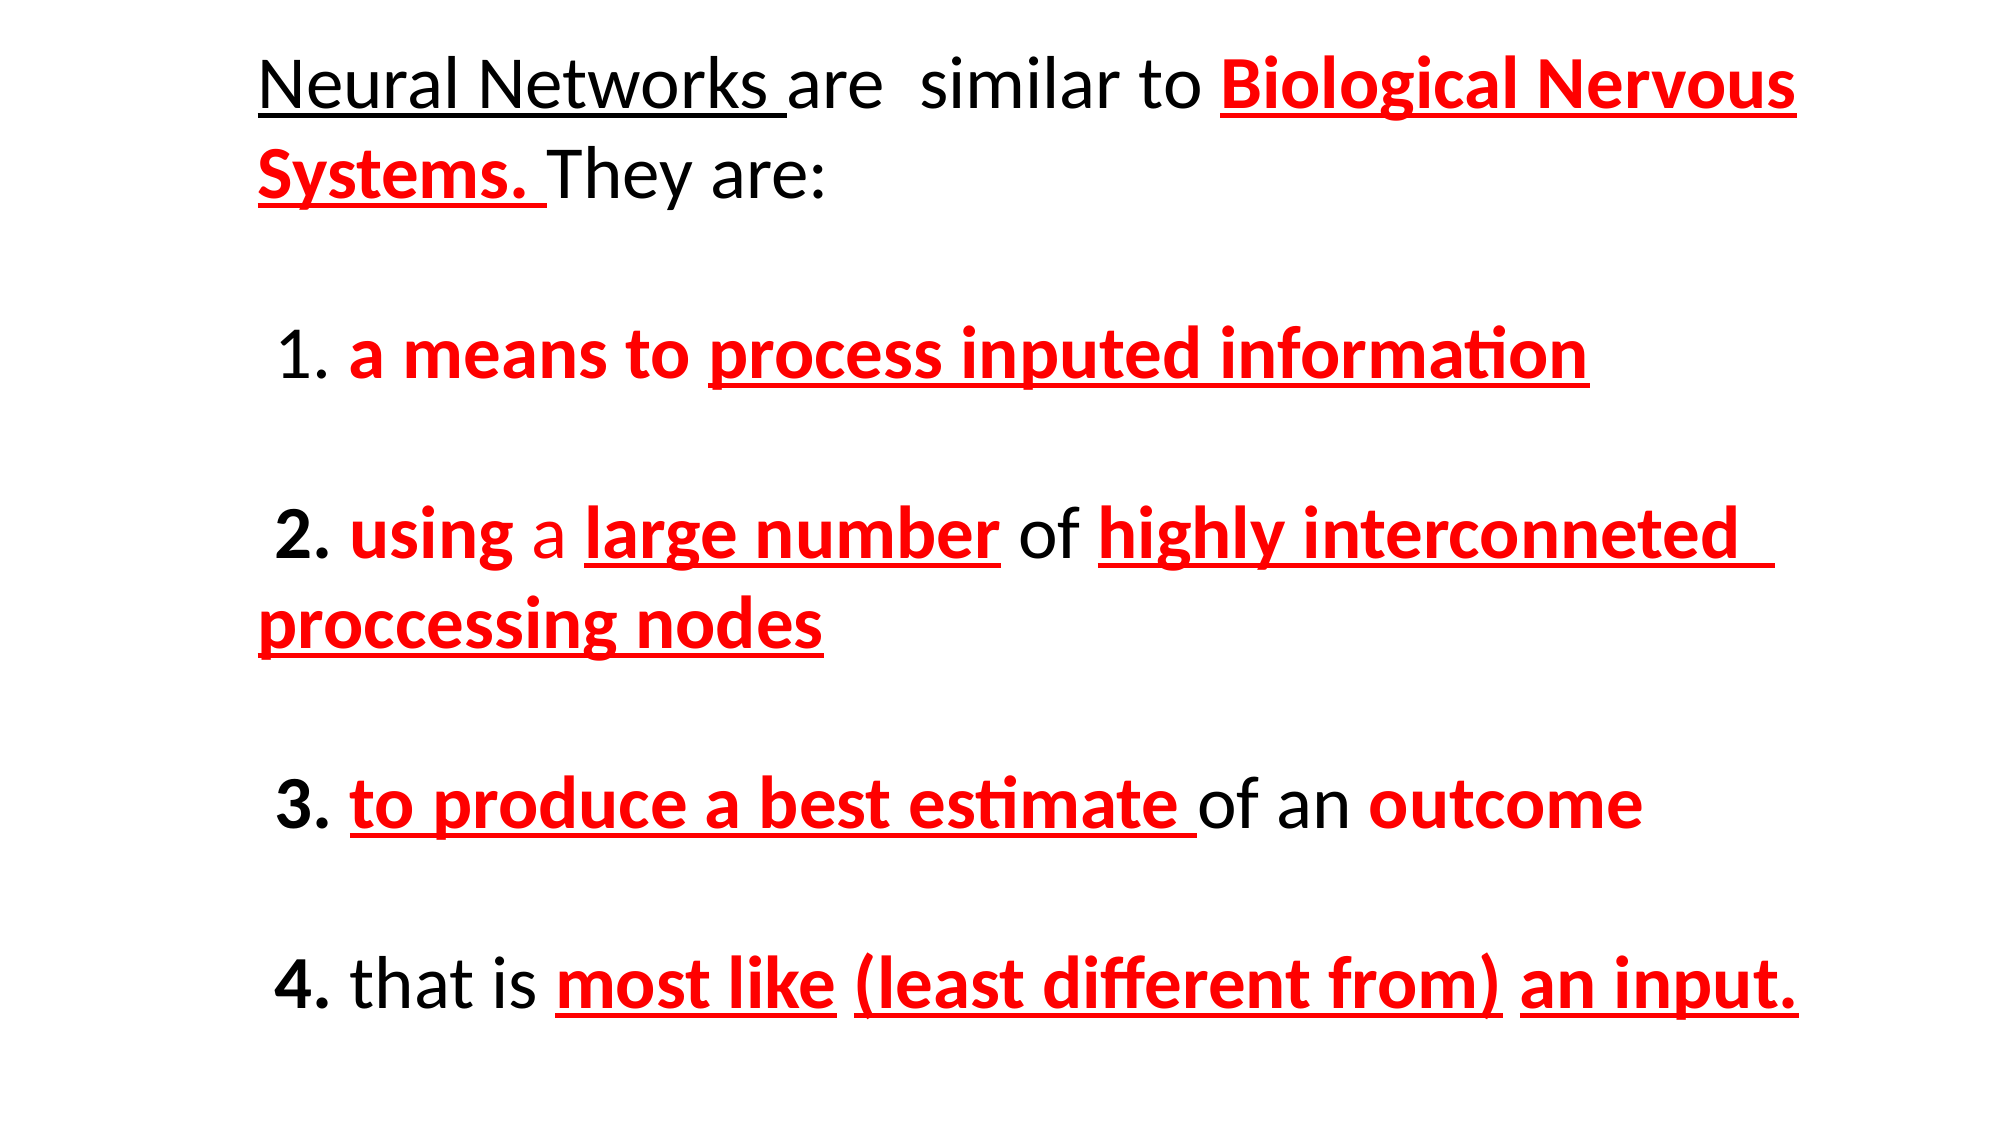

Neural Networks are  similar to Biological Nervous Systems. They are:

 1. a means to process inputed information

 2. using a large number of highly interconneted  	proccessing nodes

 3. to produce a best estimate of an outcome

 4. that is most like (least different from) an input.